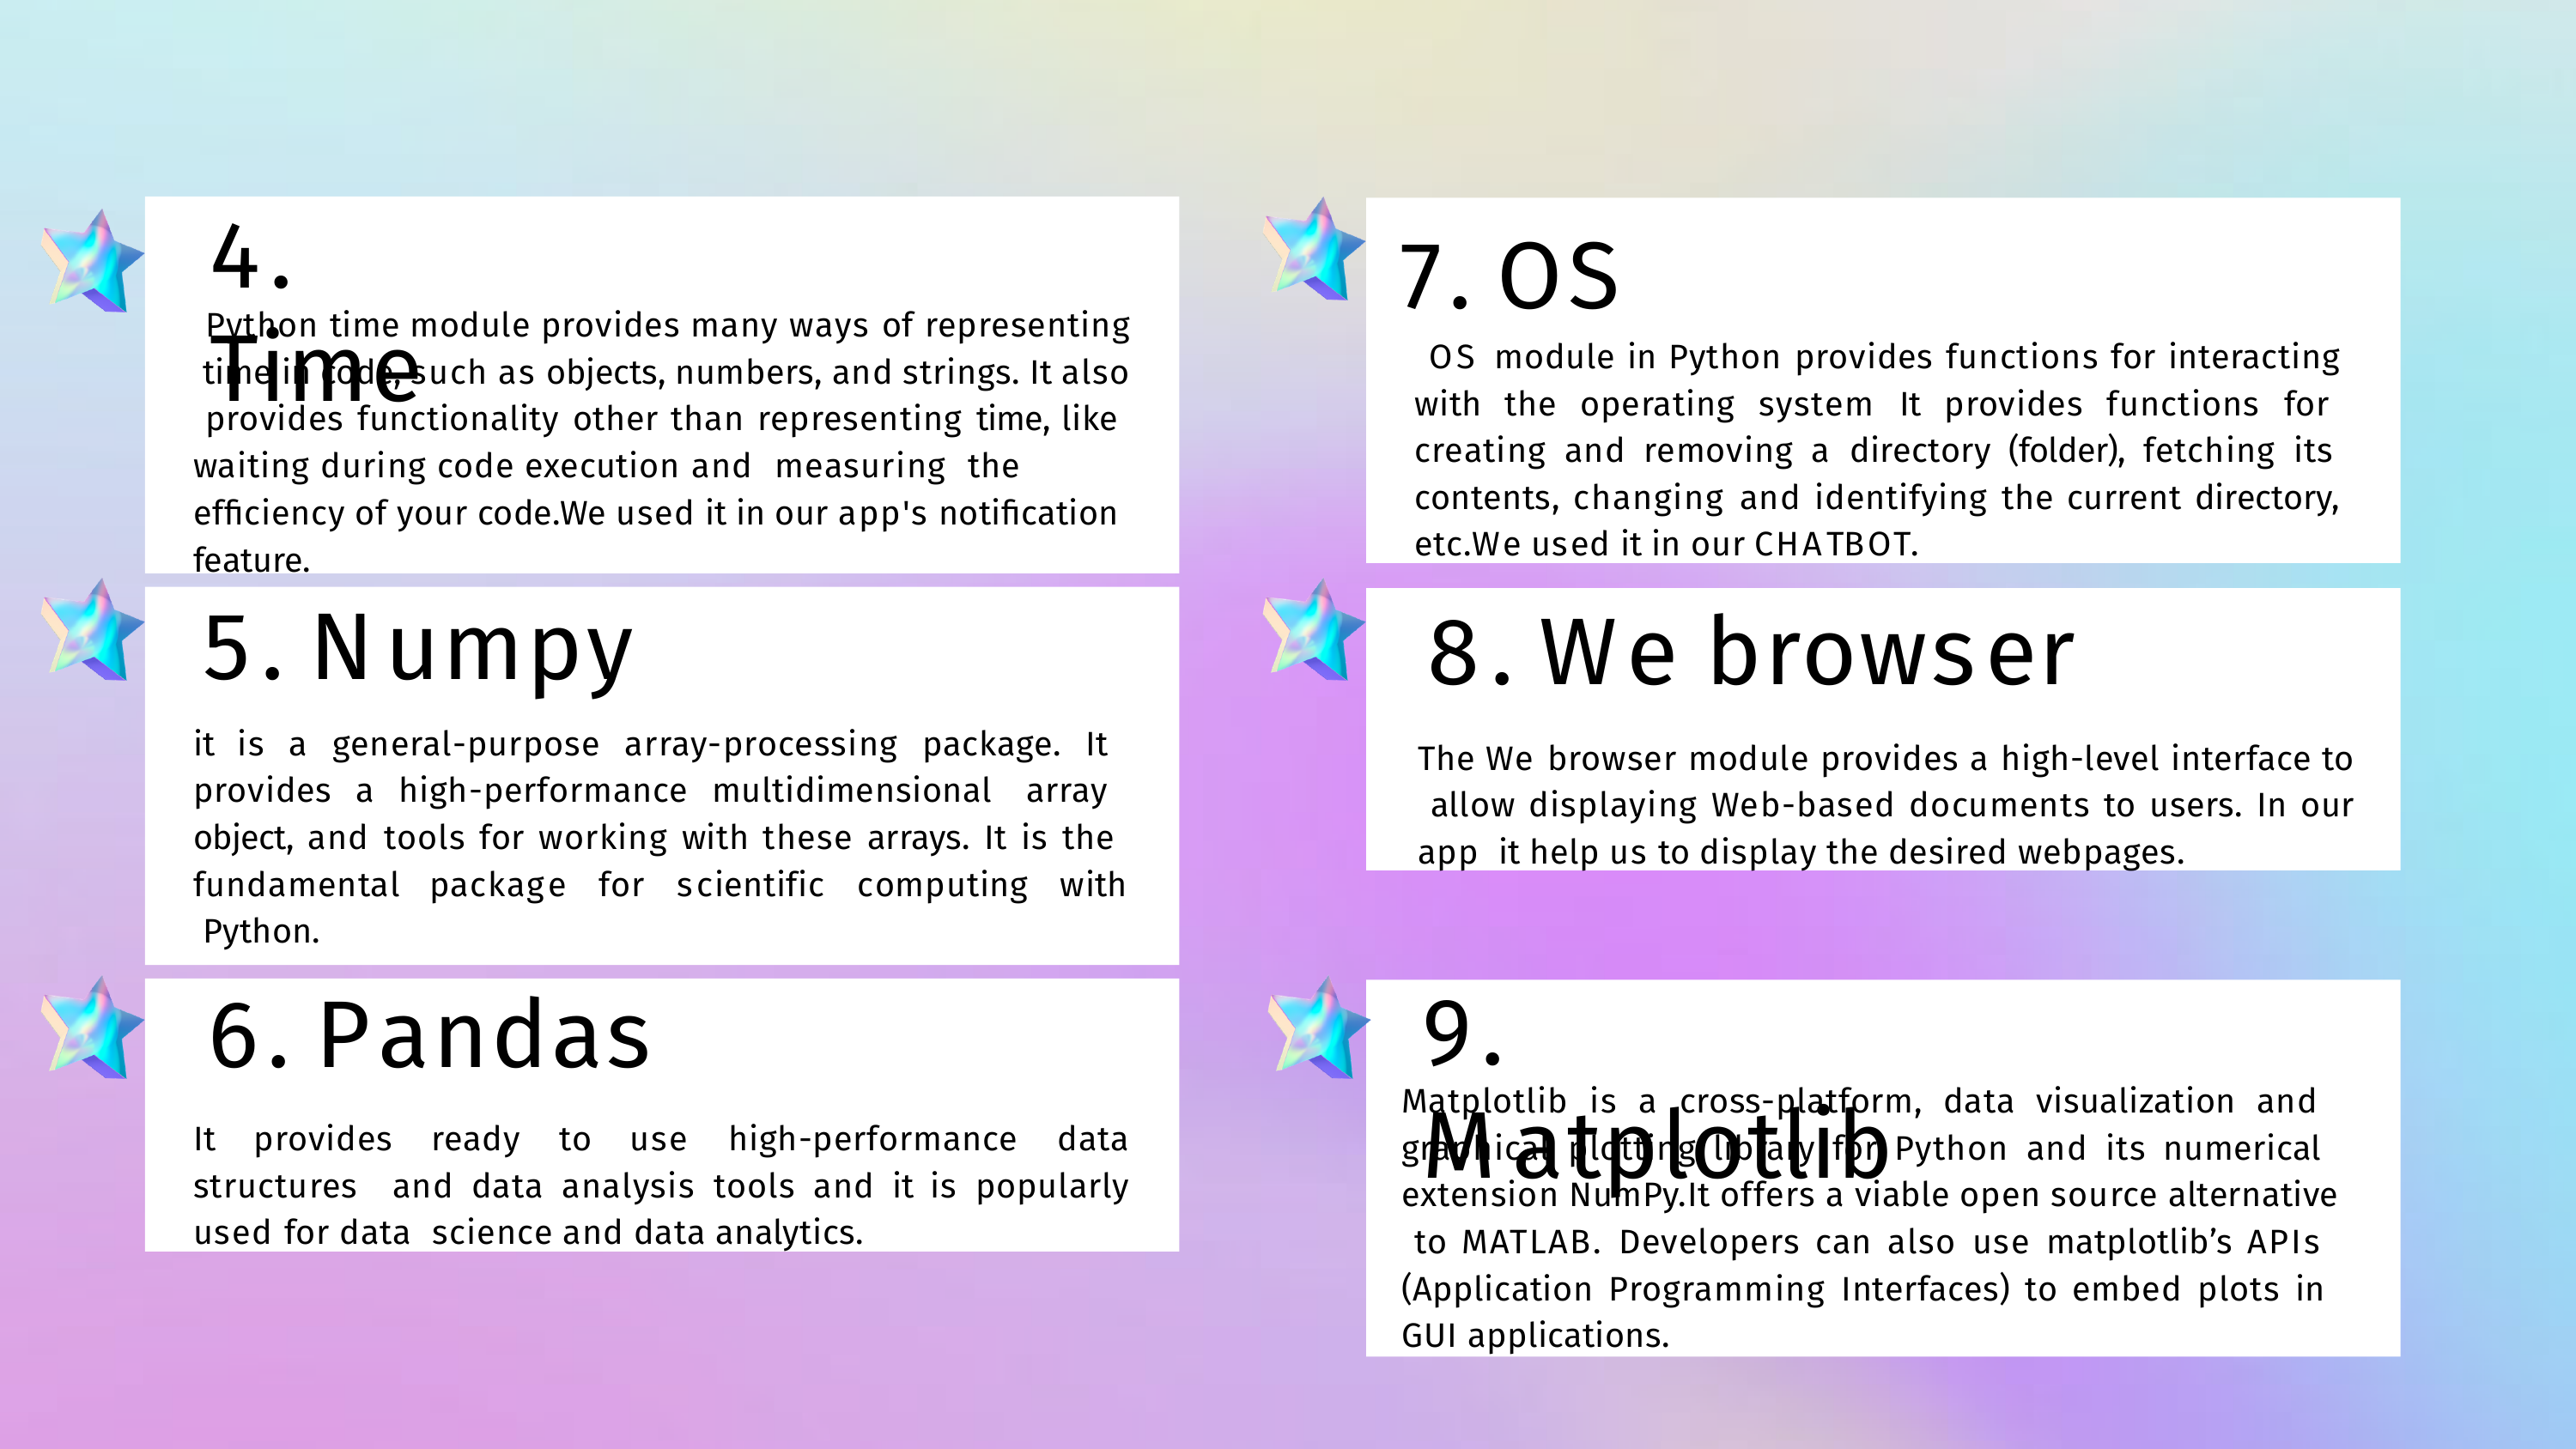

# 4. Time
7. OS
OS module in Python provides functions for interacting  with the operating system It provides functions for  creating and removing a directory (folder), fetching its  contents, changing and identifying the current directory,  etc.We used it in our CHATBOT.
Python time module provides many ways of representing  time in code, such as objects, numbers, and strings. It also  provides functionality other than representing time, like  waiting during code execution and measuring the
efficiency of your code.We used it in our app's notification  feature.
5. Numpy
it is a general-purpose array-processing package. It  provides a high-performance multidimensional array  object, and tools for working with these arrays. It is the
8. We browser
The We browser module provides a high-level interface to  allow displaying Web-based documents to users. In our app  it help us to display the desired webpages.
fundamental	package	for	scientific	computing	with  Python.
9. Matplotlib
6. Pandas
It provides ready to use high-performance data structures  and data analysis tools and it is popularly used for data  science and data analytics.
Matplotlib is a cross-platform, data visualization and  graphical plotting library for Python and its numerical  extension NumPy.It offers a viable open source alternative  to MATLAB. Developers can also use matplotlib’s APIs  (Application Programming Interfaces) to embed plots in  GUI applications.